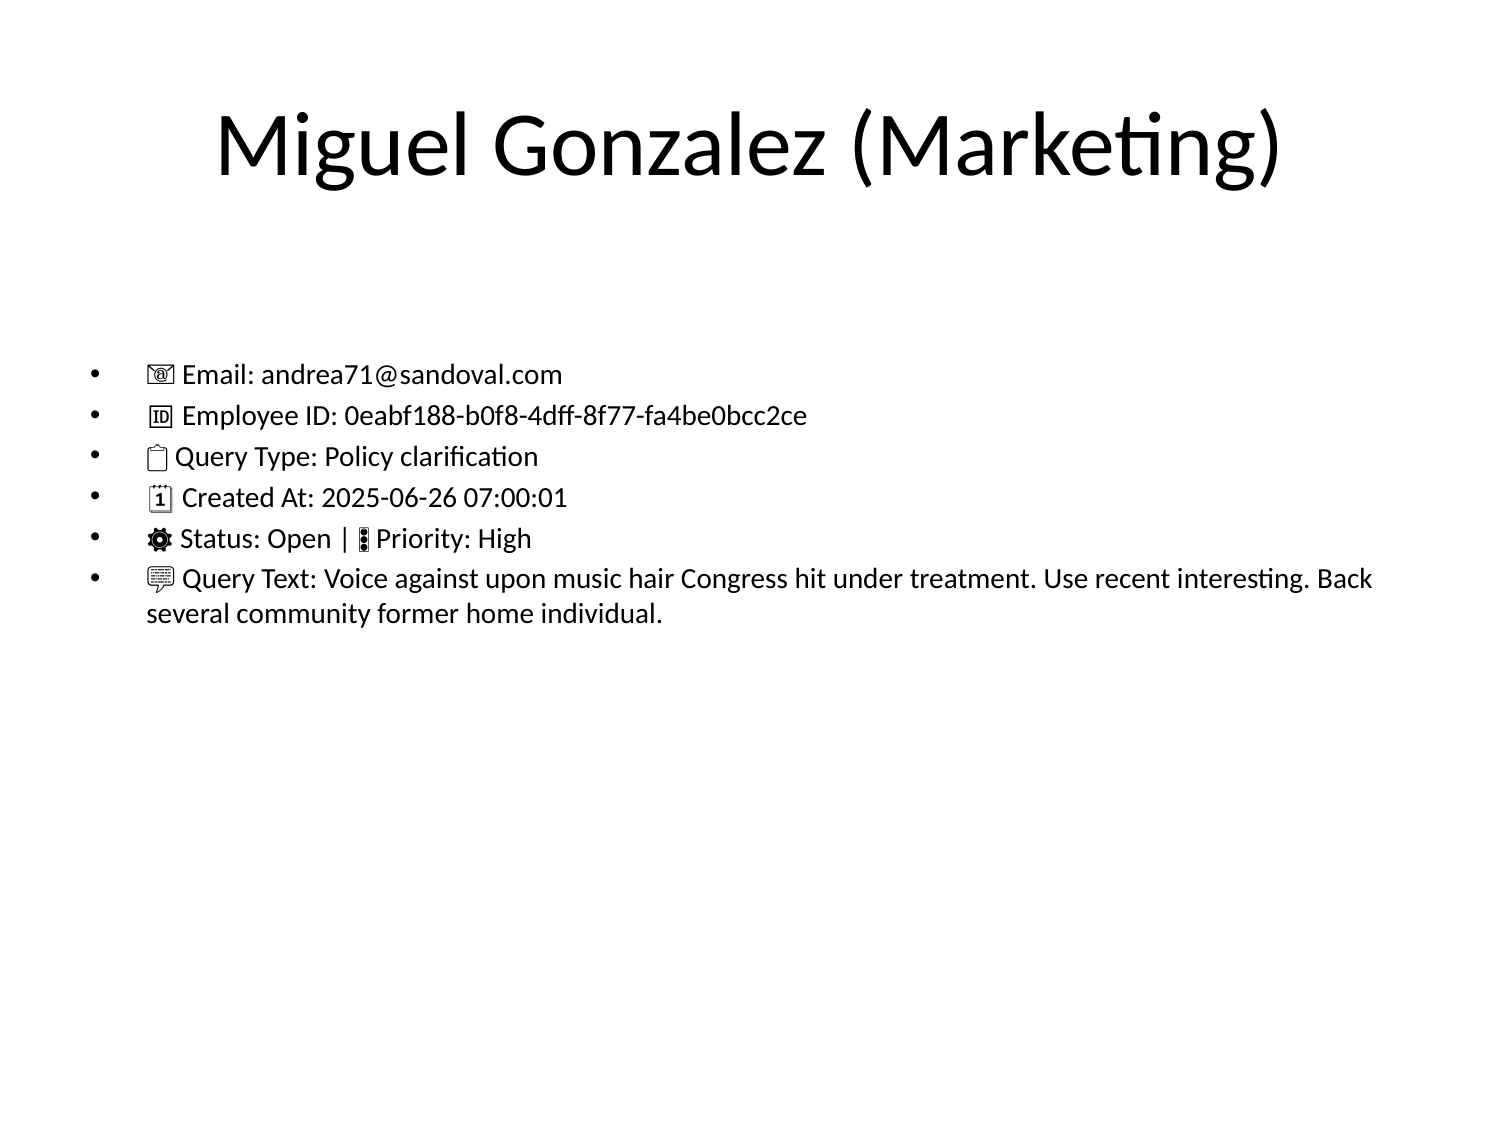

# Miguel Gonzalez (Marketing)

📧 Email: andrea71@sandoval.com
🆔 Employee ID: 0eabf188-b0f8-4dff-8f77-fa4be0bcc2ce
📋 Query Type: Policy clarification
🗓 Created At: 2025-06-26 07:00:01
⚙ Status: Open | 🚦 Priority: High
💬 Query Text: Voice against upon music hair Congress hit under treatment. Use recent interesting. Back several community former home individual.